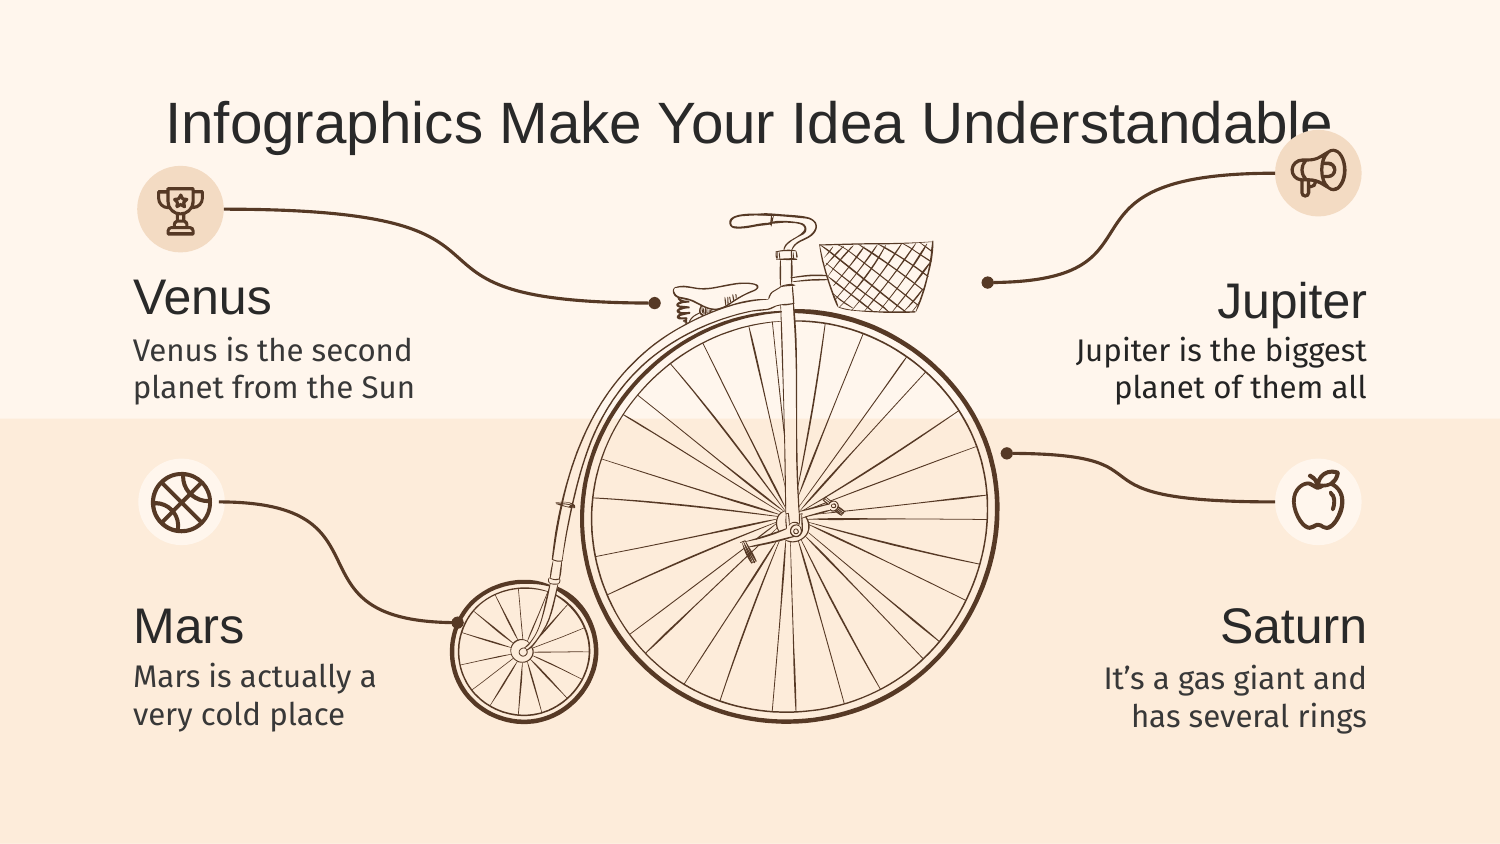

# Infographics Make Your Idea Understandable

Venus
Jupiter
Venus is the second planet from the Sun
Jupiter is the biggest planet of them all

Mars
Saturn
Mars is actually a very cold place
It’s a gas giant and has several rings